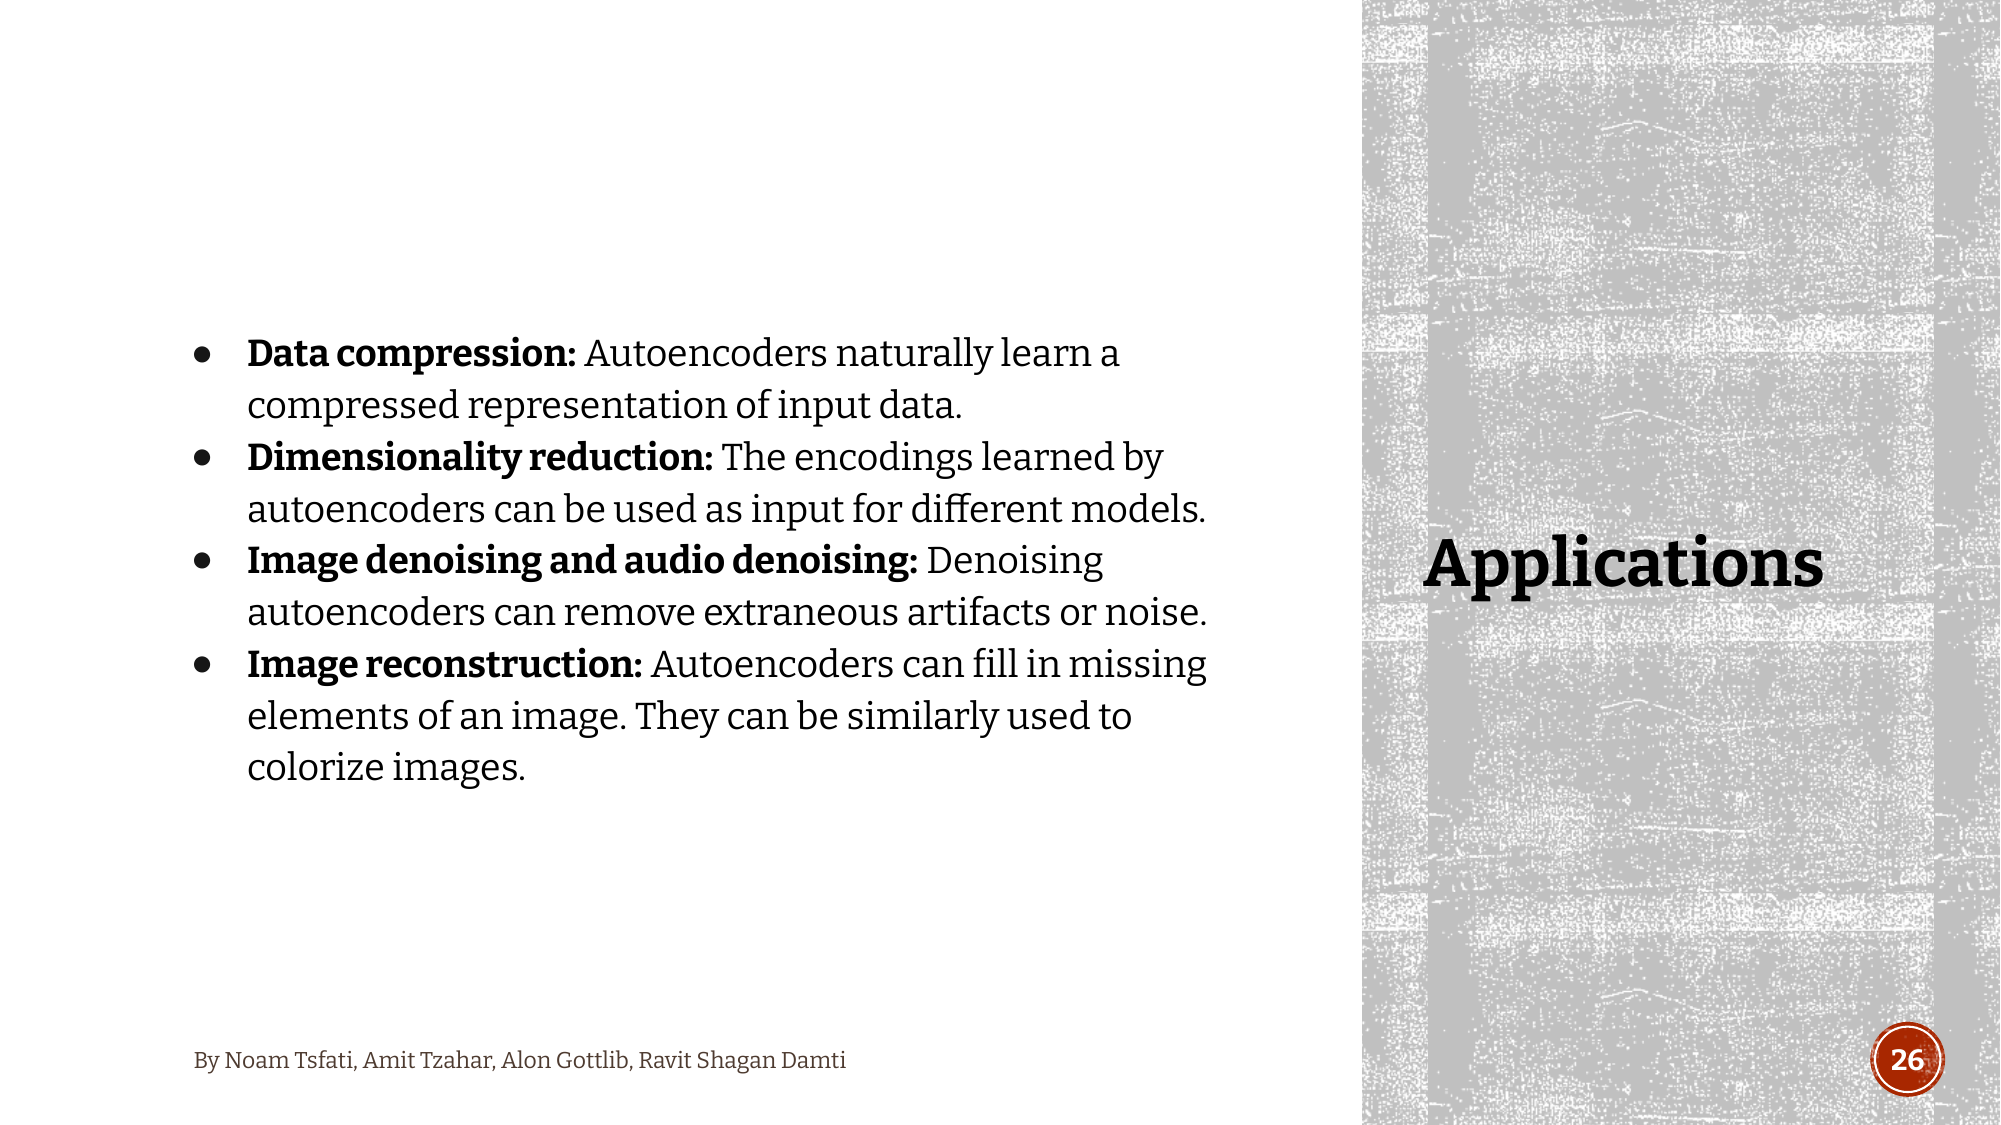

Data compression: Autoencoders naturally learn a compressed representation of input data.
Dimensionality reduction: The encodings learned by autoencoders can be used as input for different models.
Image denoising and audio denoising: Denoising autoencoders can remove extraneous artifacts or noise.
Image reconstruction: Autoencoders can fill in missing elements of an image. They can be similarly used to colorize images.
# Applications
By Noam Tsfati, Amit Tzahar, Alon Gottlib, Ravit Shagan Damti
26